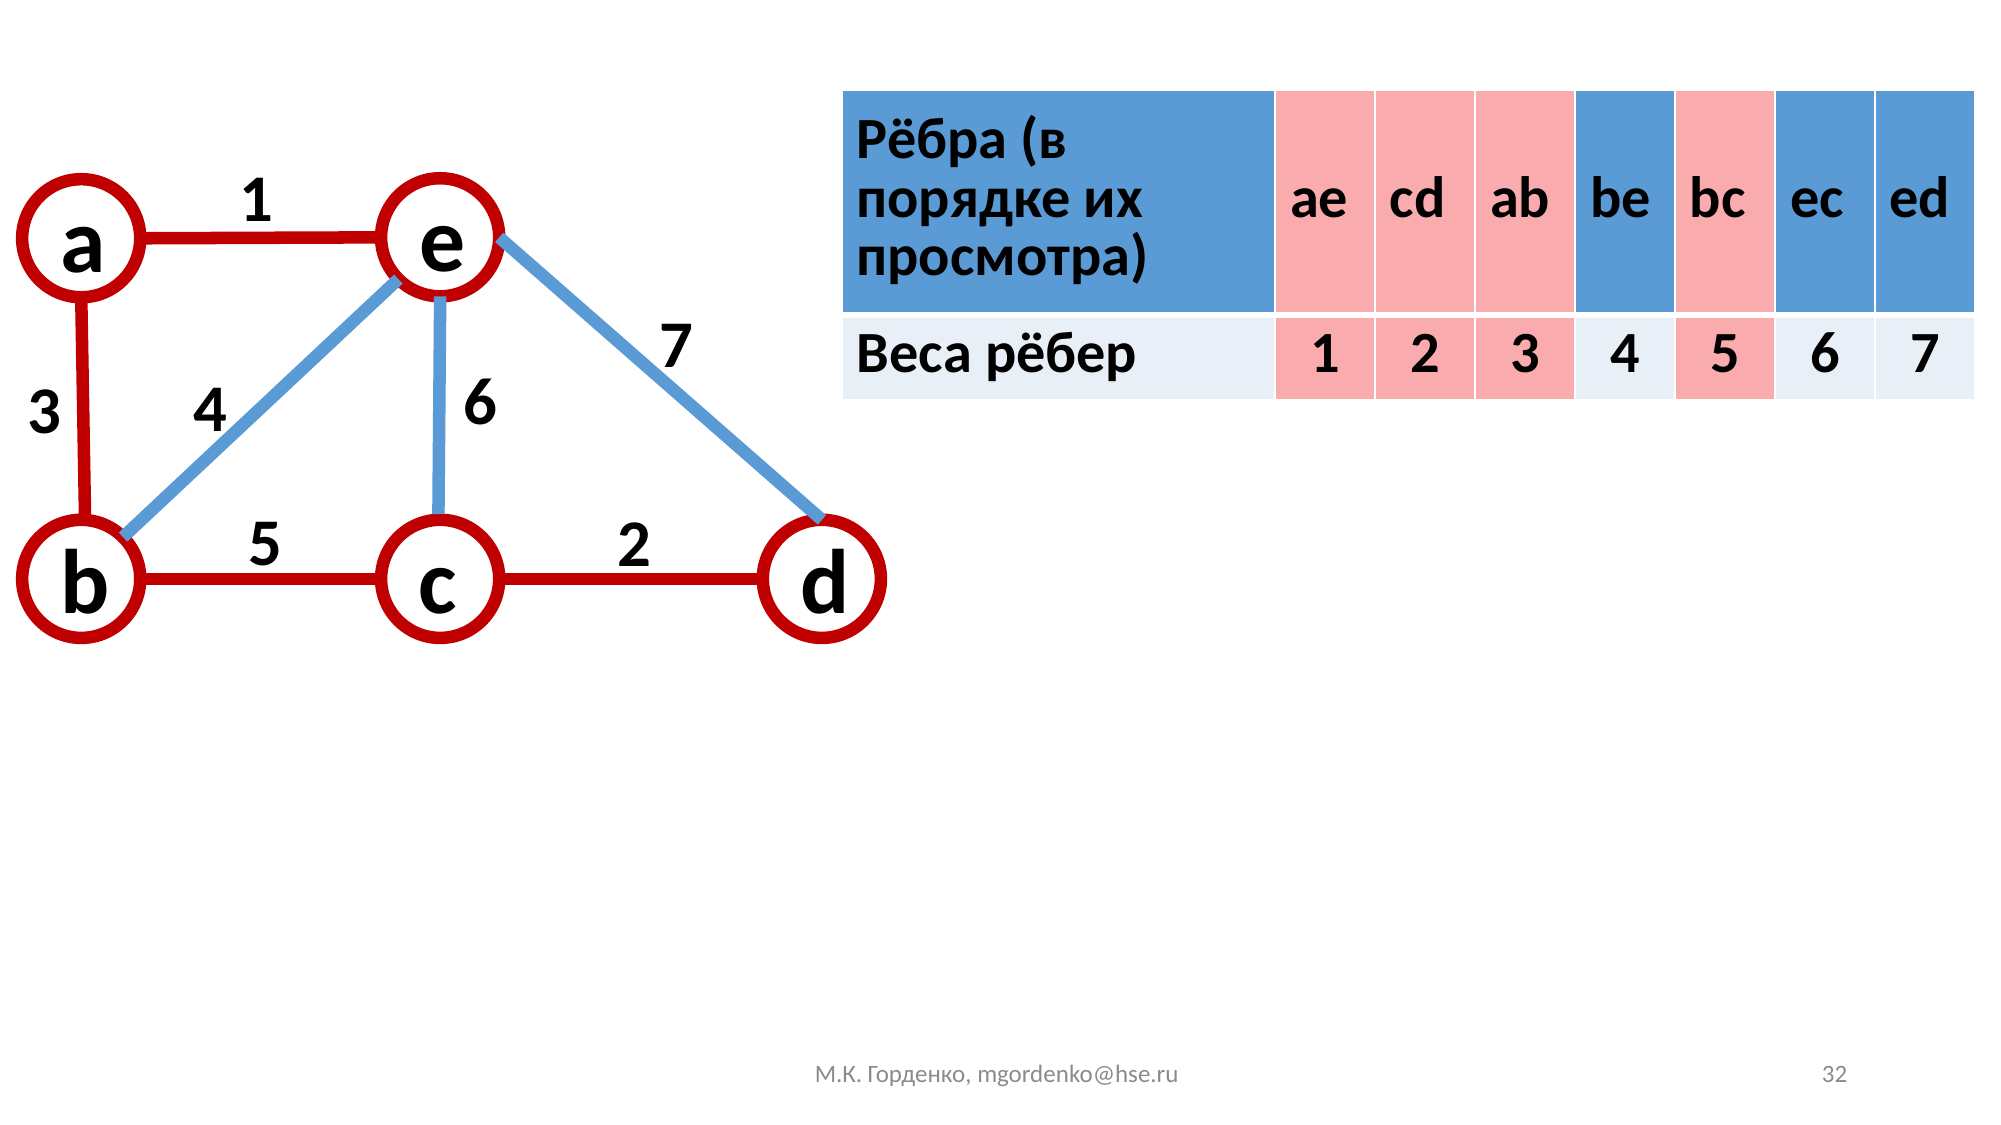

| Рёбра (в порядке их просмотра) | ae | cd | ab | be | bc | ec | ed |
| --- | --- | --- | --- | --- | --- | --- | --- |
| Веса рёбер | 1 | 2 | 3 | 4 | 5 | 6 | 7 |
1
e
a

7
6
4
3
5
2
b
c
d

М.К. Горденко, mgordenko@hse.ru
32